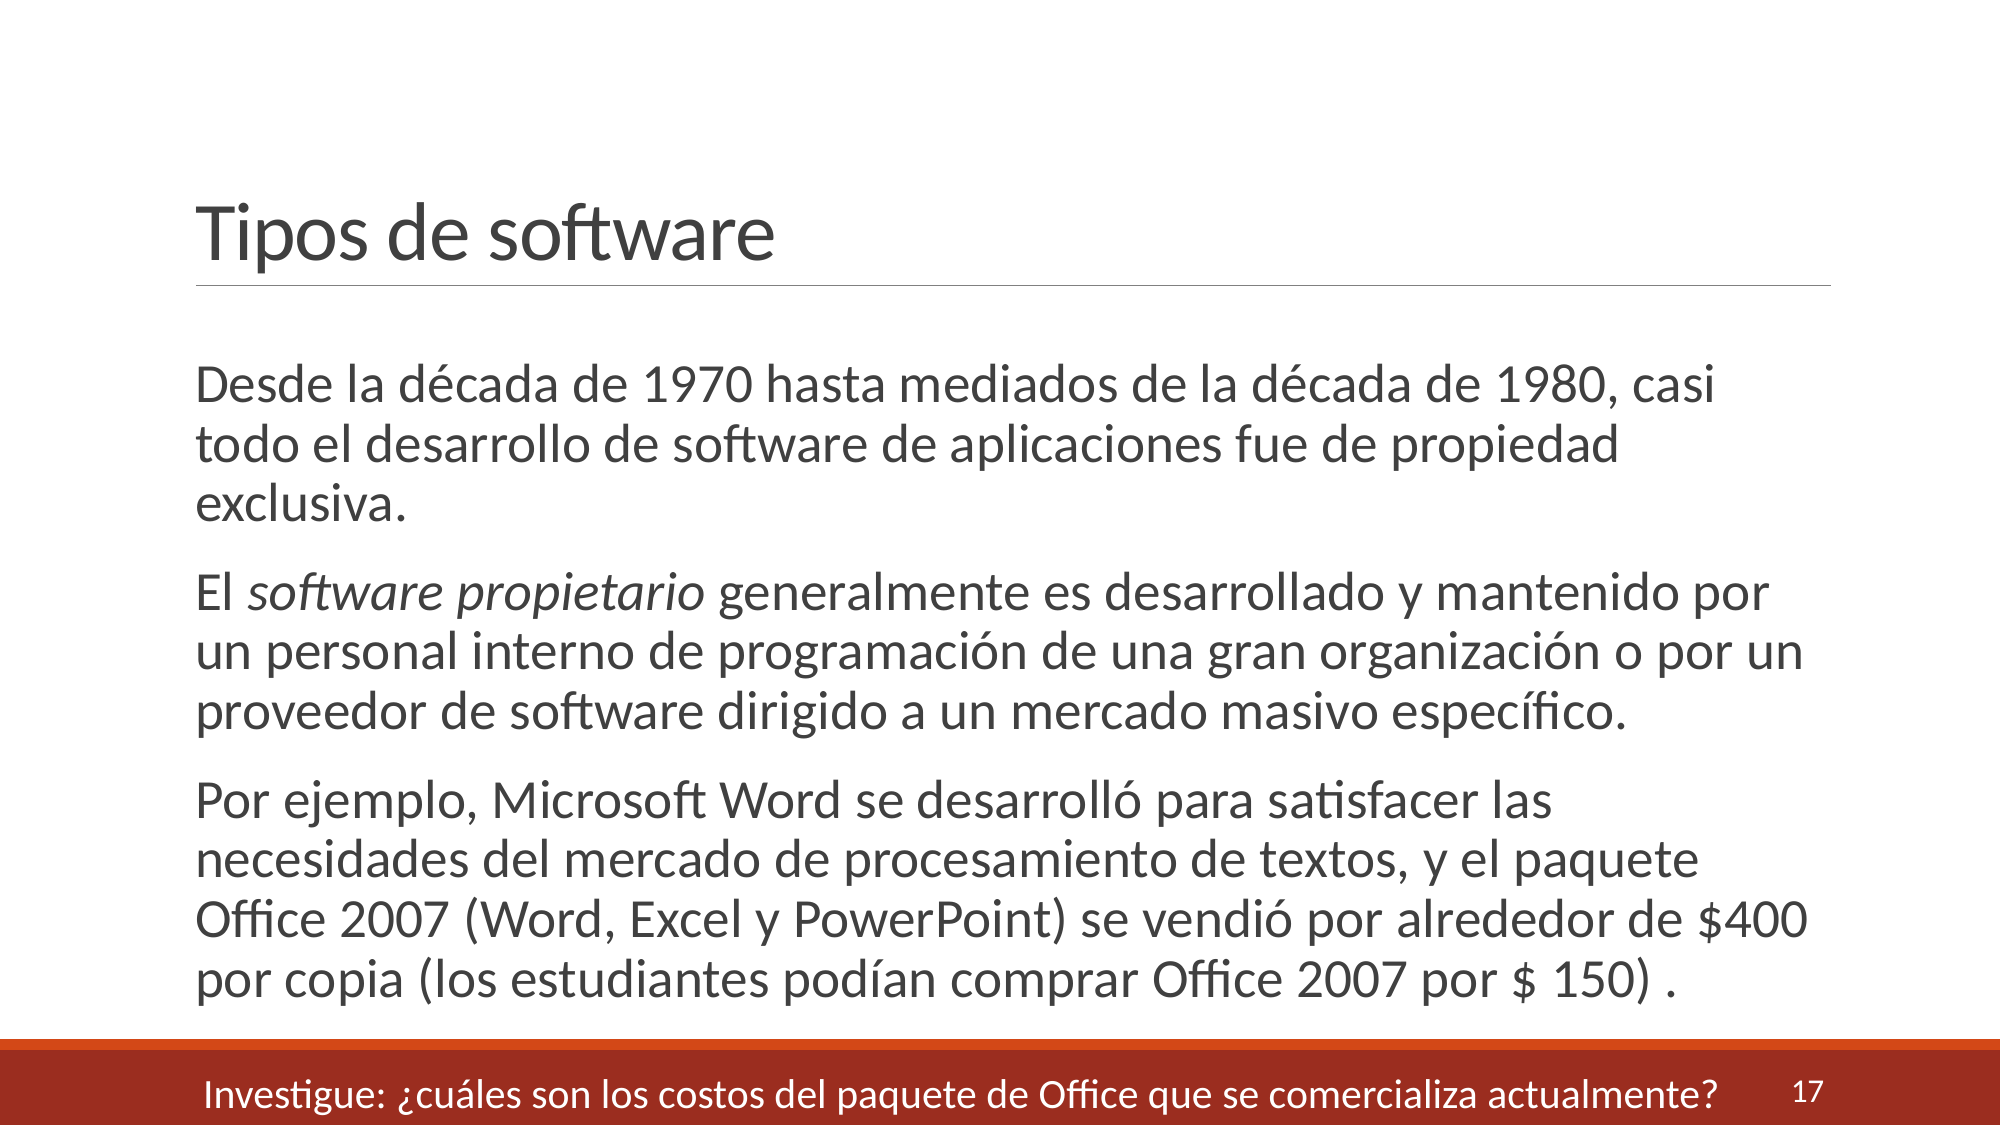

# Tipos de software
Desde la década de 1970 hasta mediados de la década de 1980, casi todo el desarrollo de software de aplicaciones fue de propiedad exclusiva.
El software propietario generalmente es desarrollado y mantenido por un personal interno de programación de una gran organización o por un proveedor de software dirigido a un mercado masivo específico.
Por ejemplo, Microsoft Word se desarrolló para satisfacer las necesidades del mercado de procesamiento de textos, y el paquete Office 2007 (Word, Excel y PowerPoint) se vendió por alrededor de $400 por copia (los estudiantes podían comprar Office 2007 por $ 150) .
Investigue: ¿cuáles son los costos del paquete de Office que se comercializa actualmente?
17